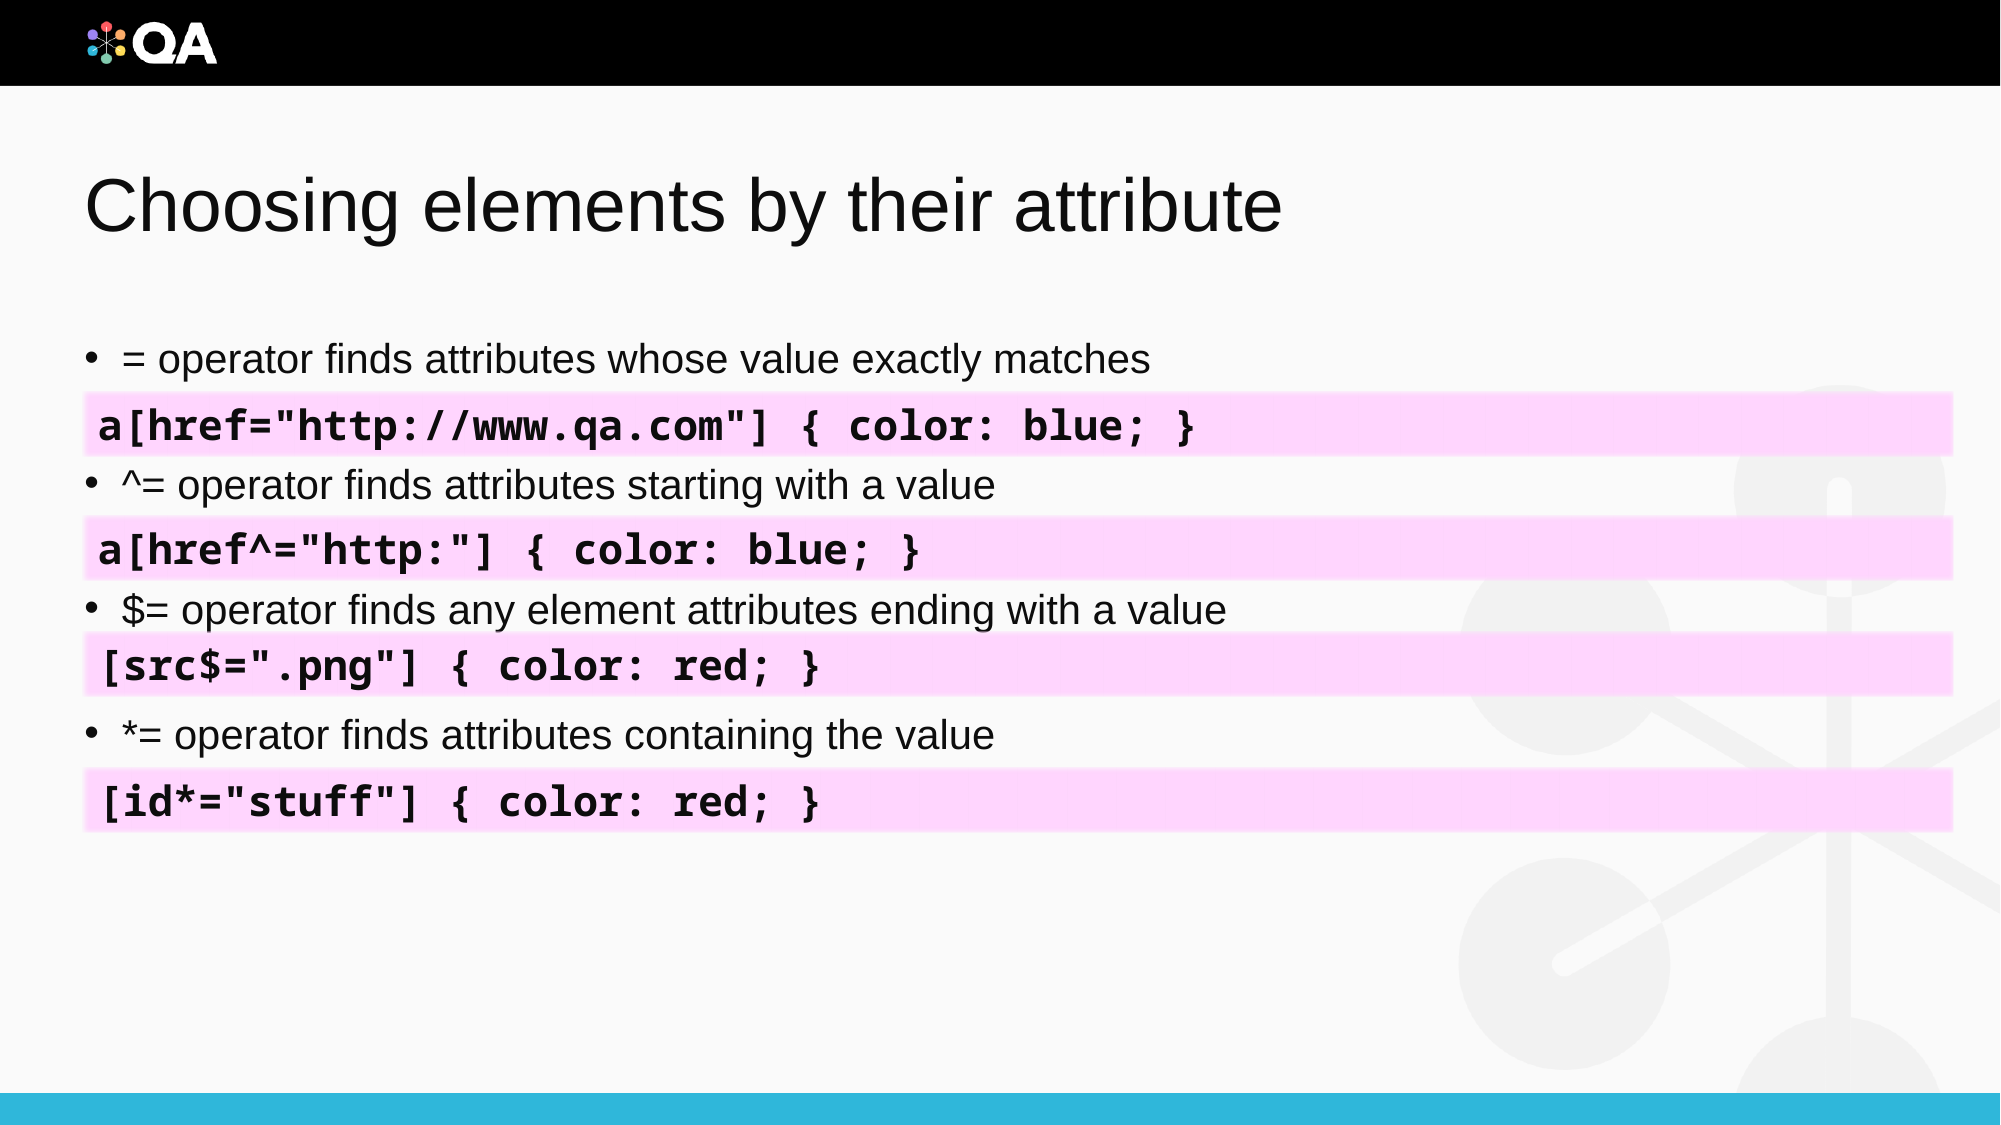

# Choosing elements by their attribute
= operator finds attributes whose value exactly matches

^= operator finds attributes starting with a value

$= operator finds any element attributes ending with a value

*= operator finds attributes containing the value
a[href="http://www.qa.com"] { color: blue; }
a[href^="http:"] { color: blue; }
[src$=".png"] { color: red; }
[id*="stuff"] { color: red; }